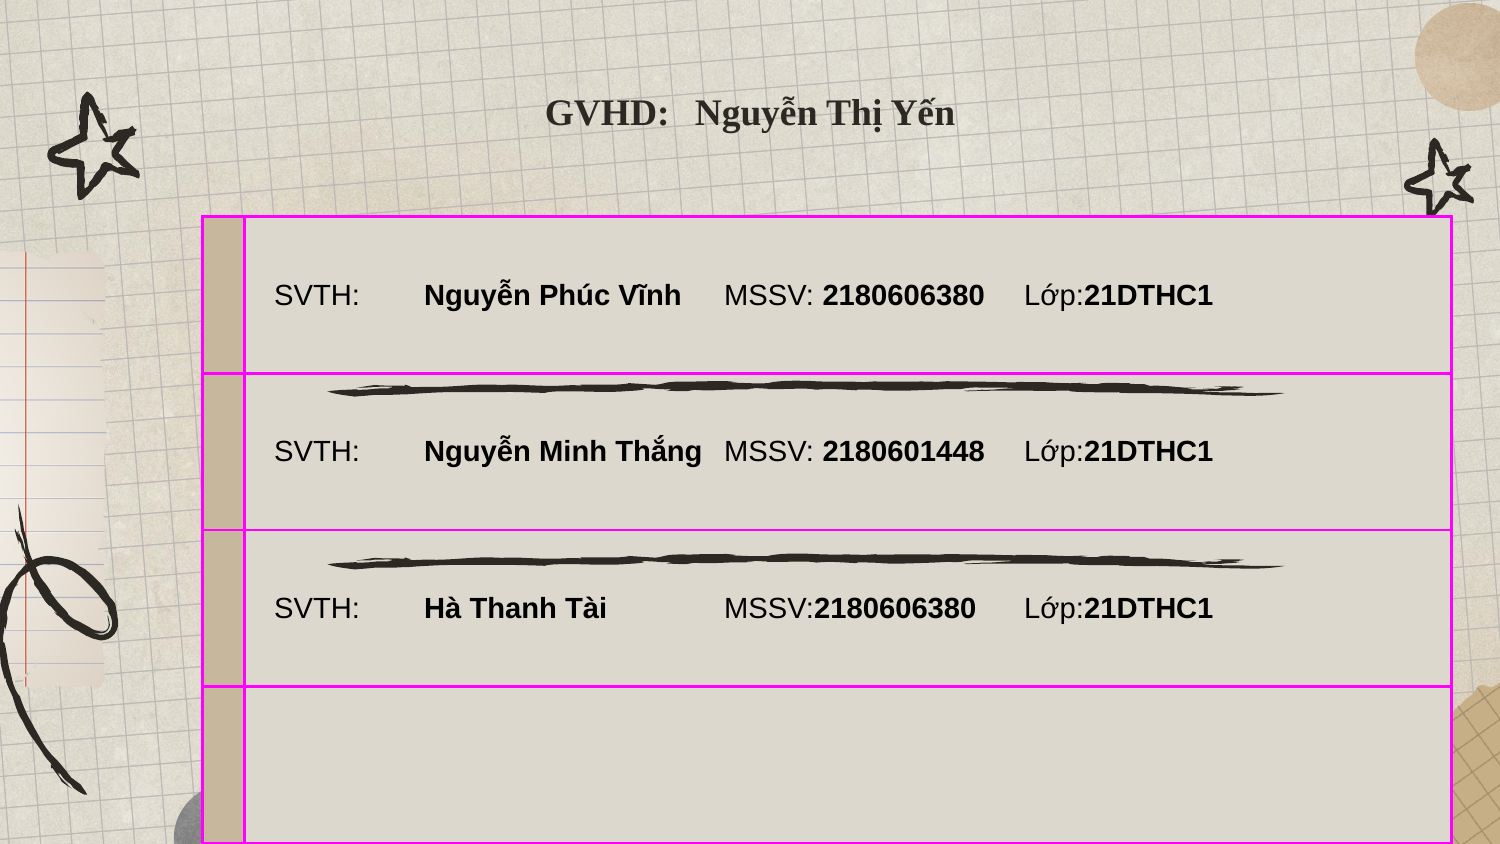

# GVHD: 	Nguyễn Thị Yến
|  | SVTH: Nguyễn Phúc Vĩnh MSSV: 2180606380 Lớp:21DTHC1 |
| --- | --- |
|  | SVTH: Nguyễn Minh Thắng MSSV: 2180601448 Lớp:21DTHC1 |
|  | SVTH: Hà Thanh Tài MSSV:2180606380 Lớp:21DTHC1 |
|  |  |